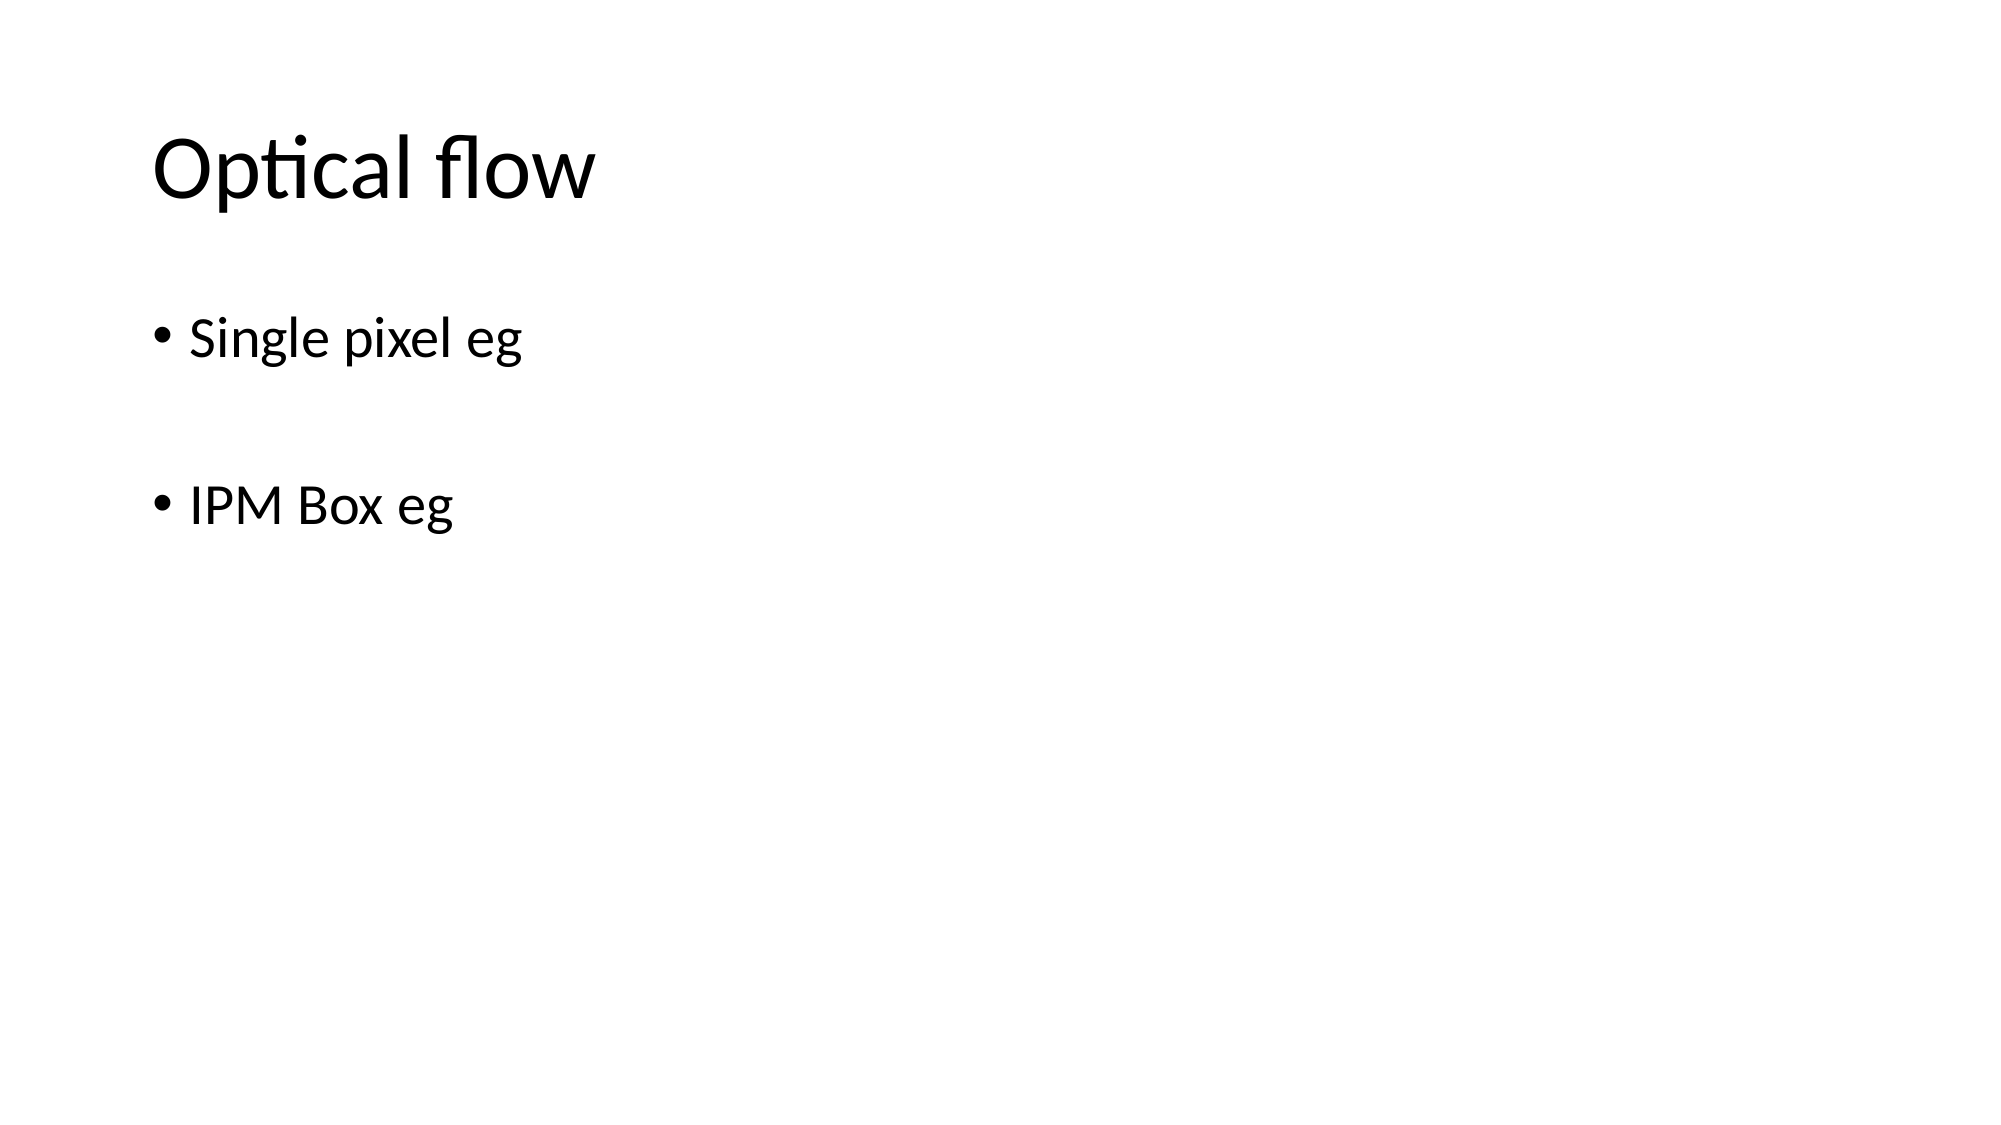

# Optical flow
Single pixel eg

IPM Box eg